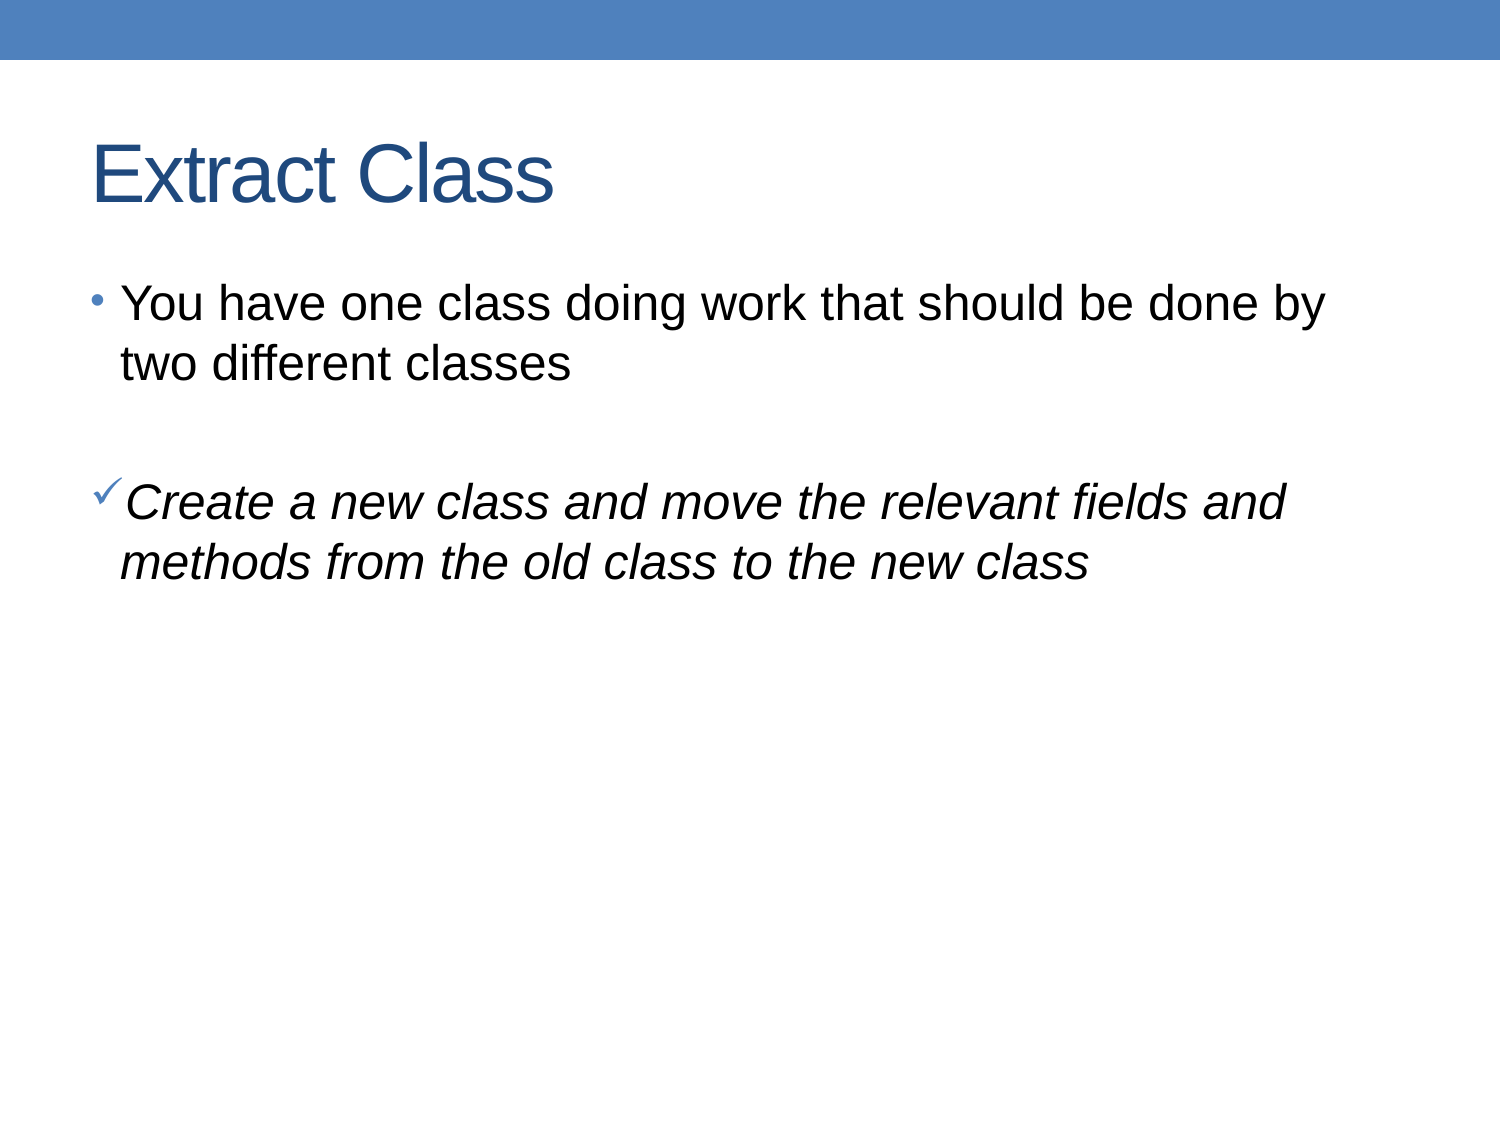

10
# Extract Class
You have one class doing work that should be done by two different classes

Create a new class and move the relevant fields and methods from the old class to the new class